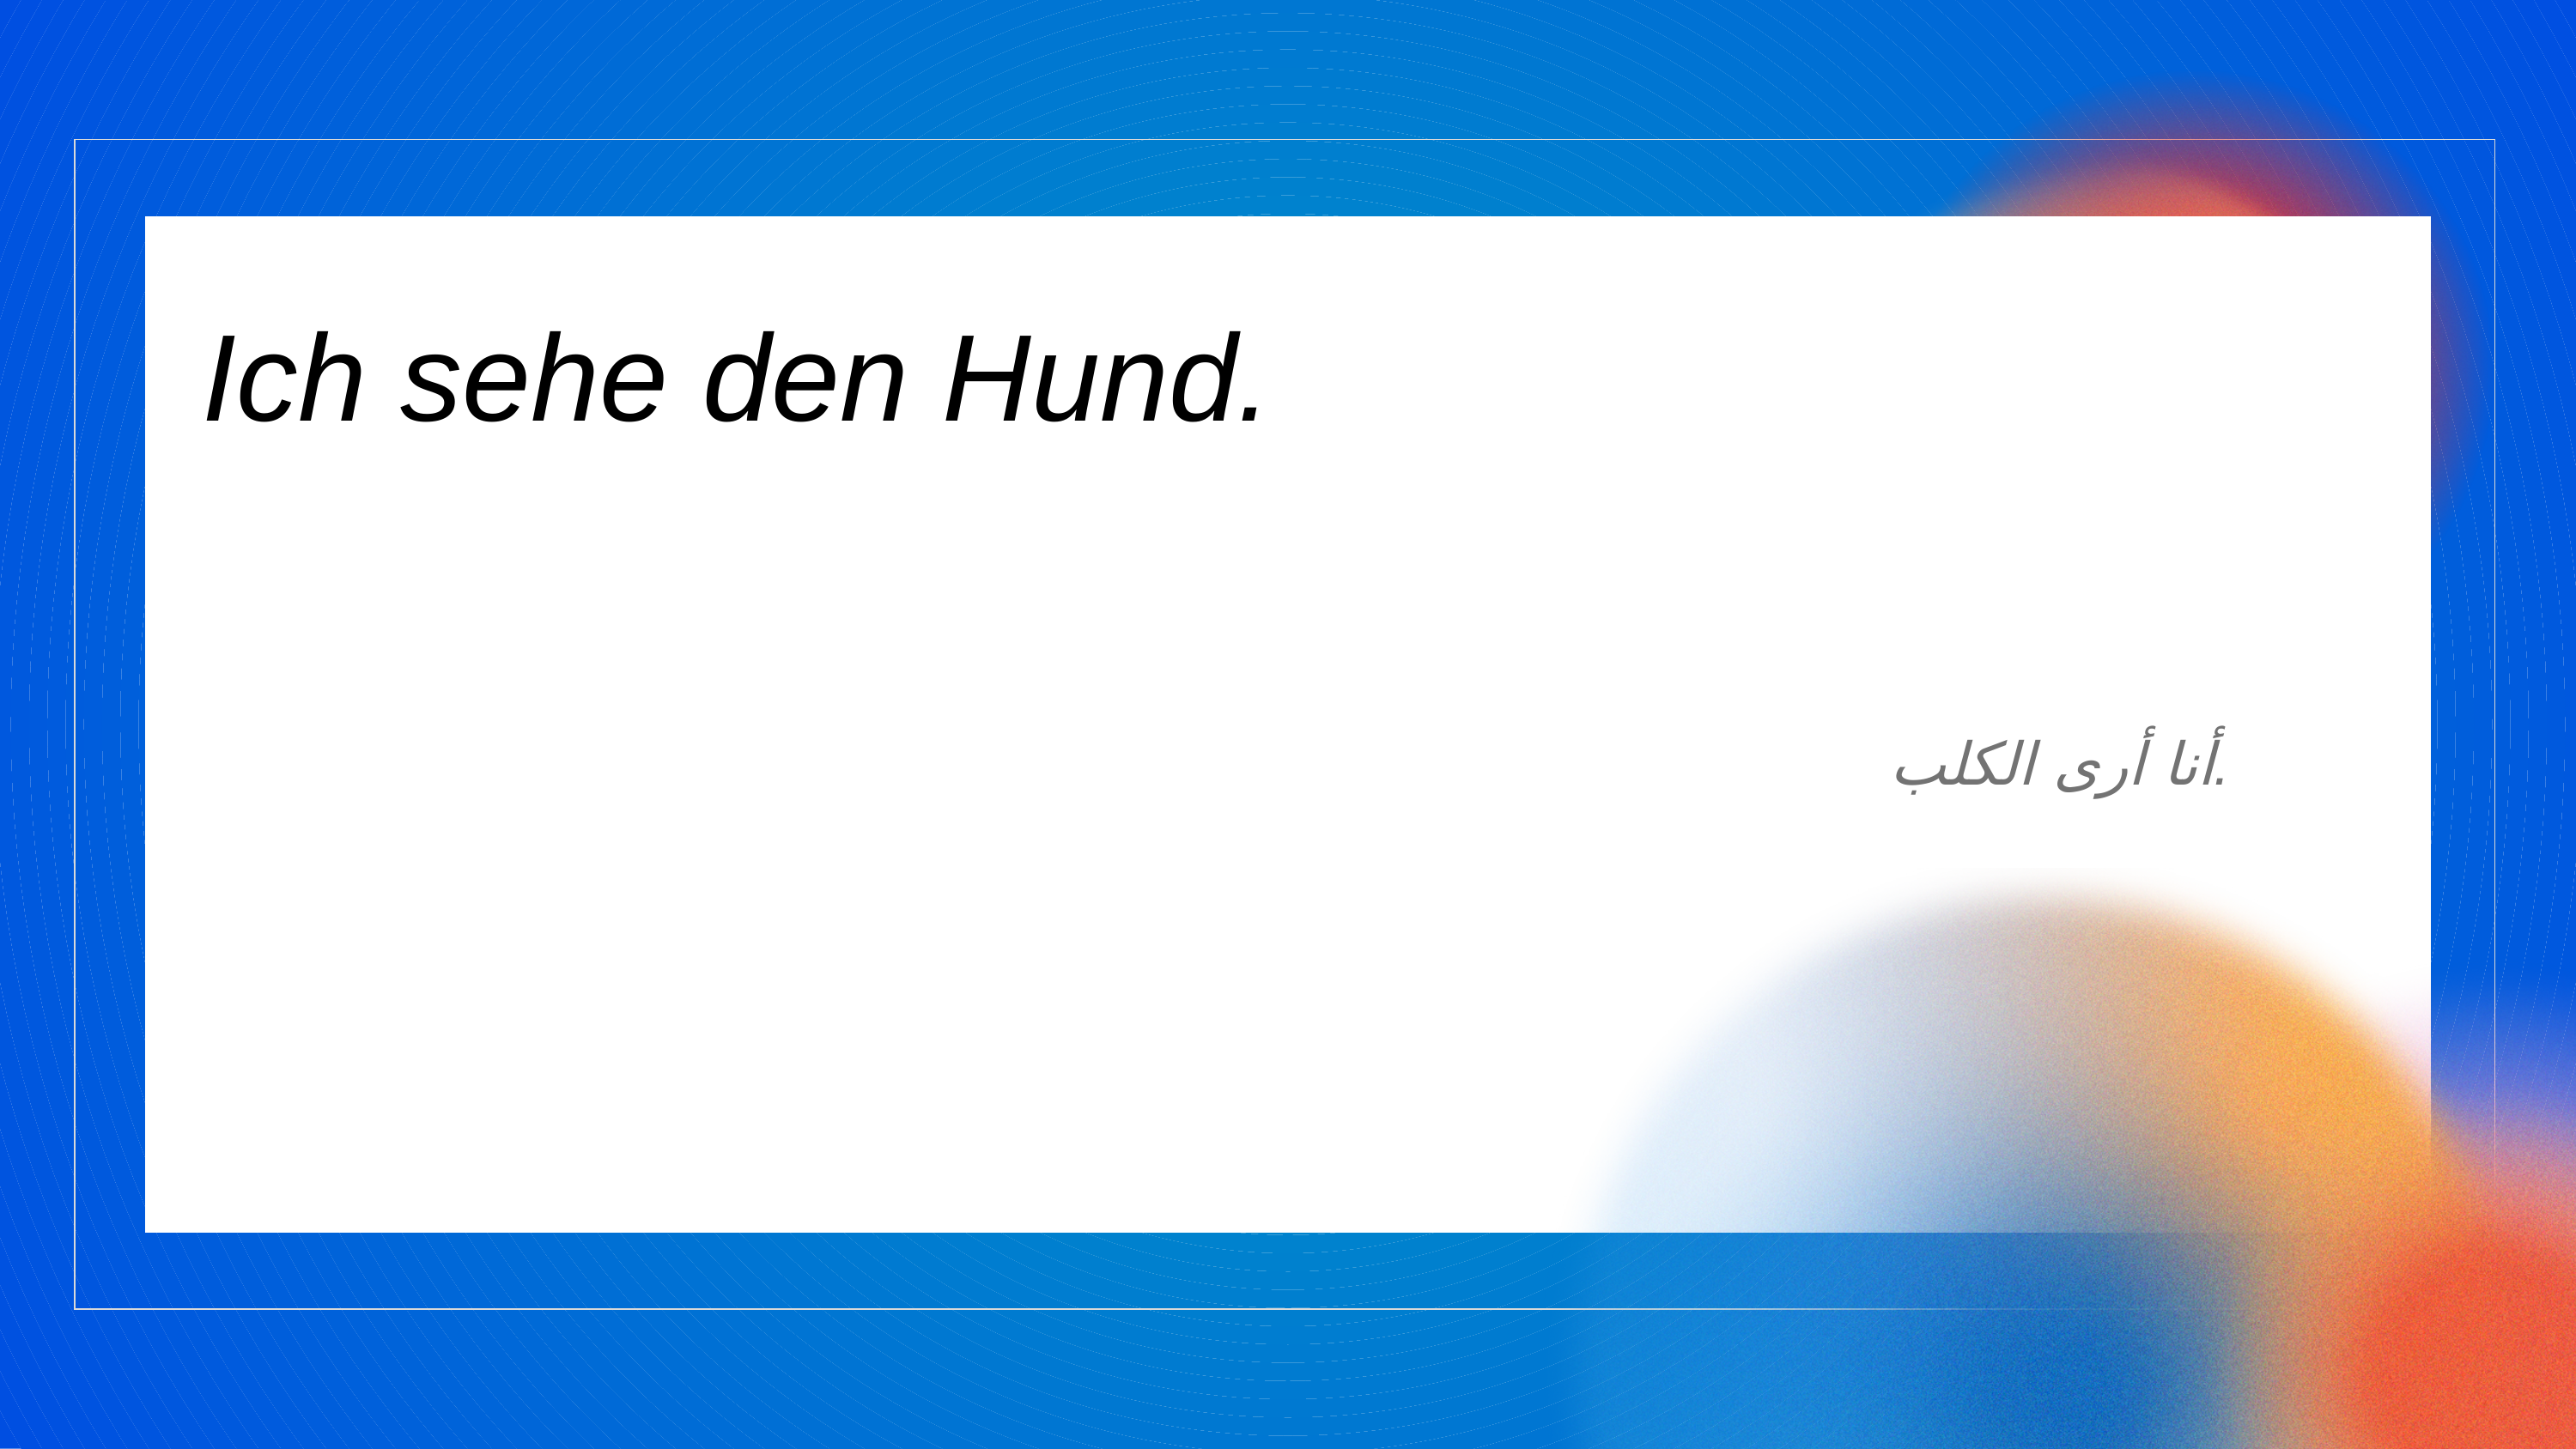

Ich sehe den Hund.

أنا أرى الكلب.